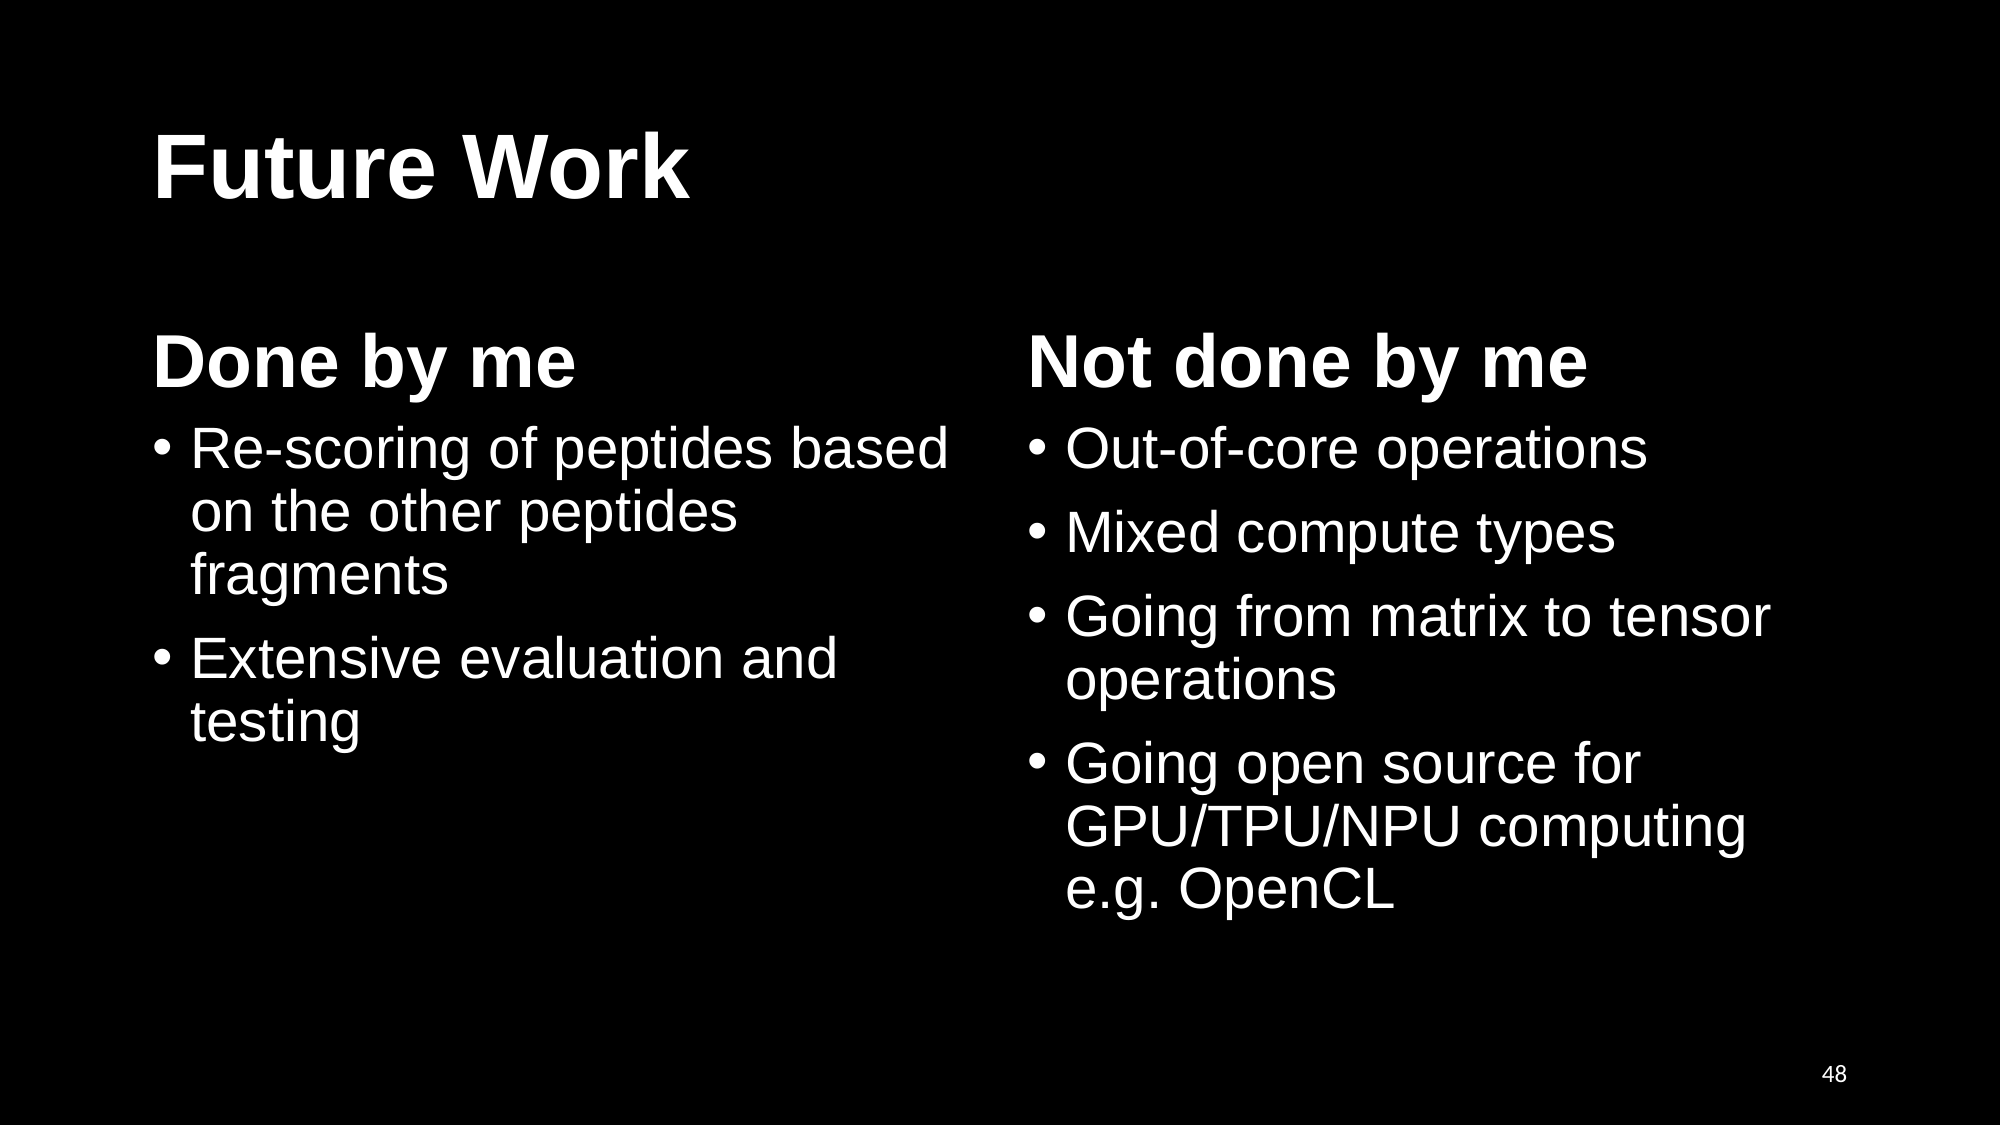

# Future Work
Done by me
Not done by me
Re-scoring of peptides based on the other peptides fragments
Extensive evaluation and testing
Out-of-core operations
Mixed compute types
Going from matrix to tensor operations
Going open source for GPU/TPU/NPU computing
e.g. OpenCL
48